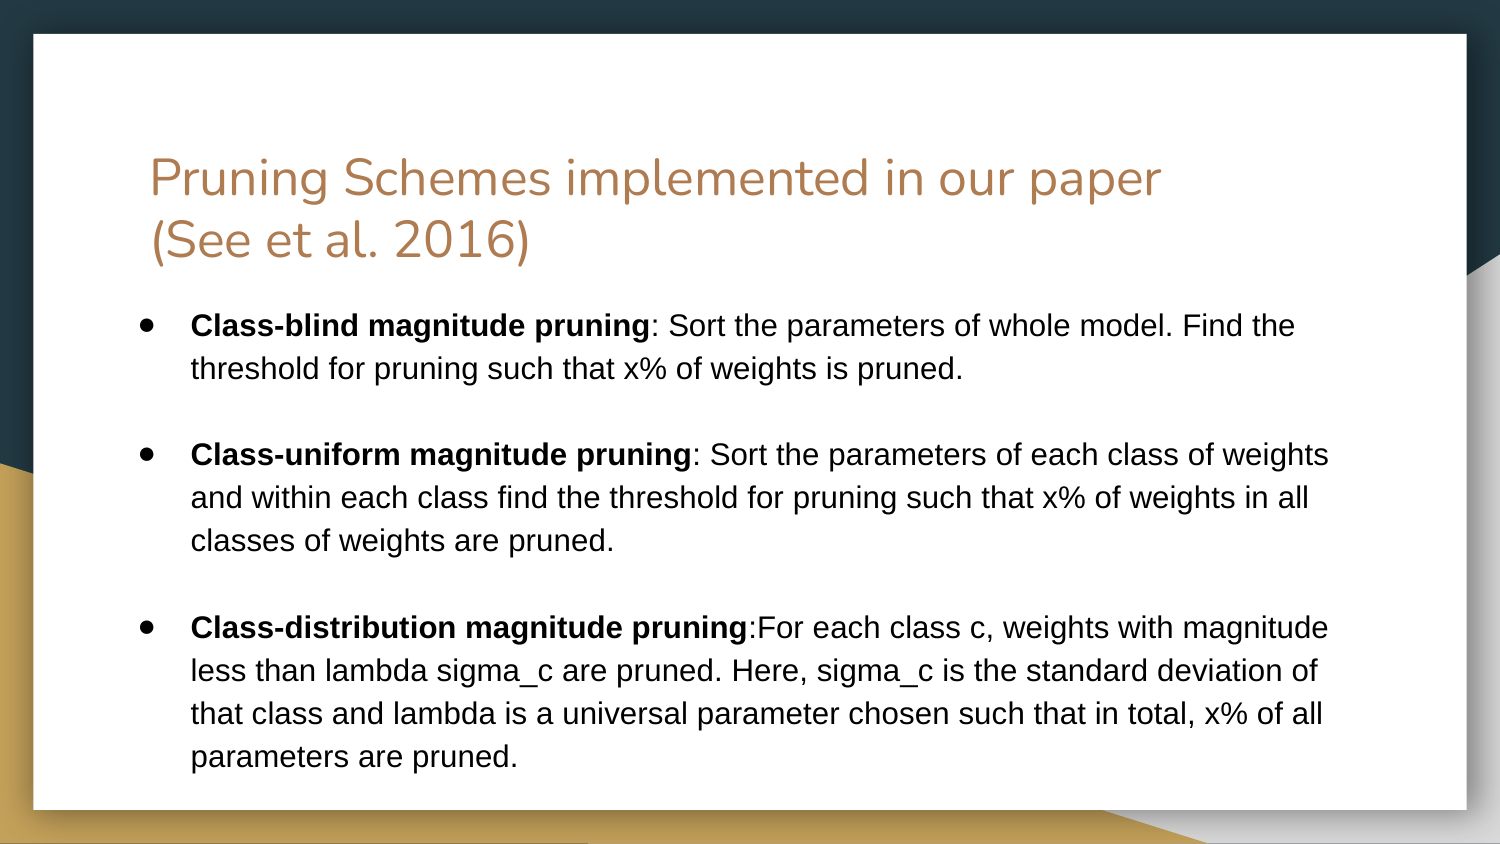

# Pruning Schemes implemented in our paper
(See et al. 2016)
Class-blind magnitude pruning: Sort the parameters of whole model. Find the threshold for pruning such that x% of weights is pruned.

Class-uniform magnitude pruning: Sort the parameters of each class of weights and within each class find the threshold for pruning such that x% of weights in all classes of weights are pruned.

Class-distribution magnitude pruning:For each class c, weights with magnitude less than lambda sigma_c are pruned. Here, sigma_c is the standard deviation of that class and lambda is a universal parameter chosen such that in total, x% of all parameters are pruned.